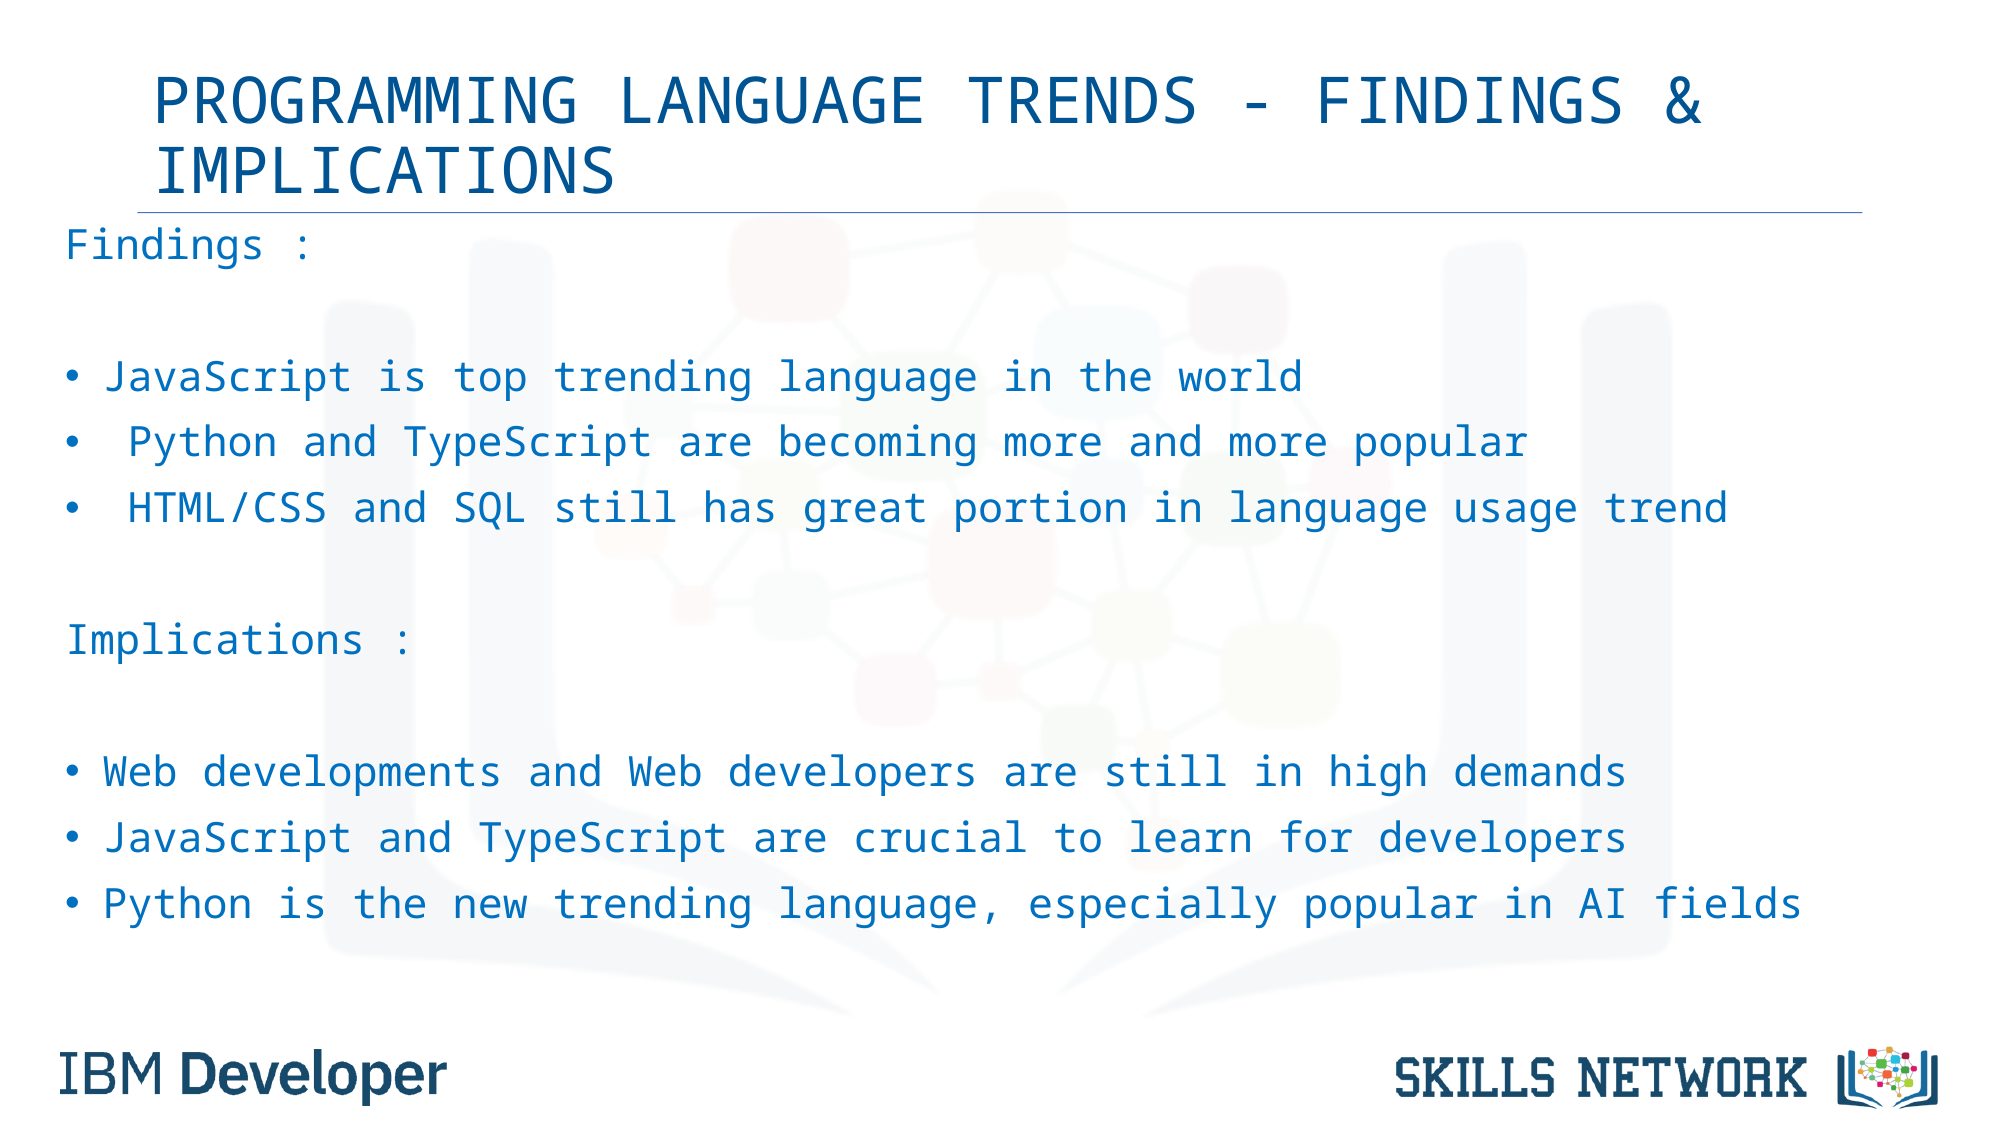

# PROGRAMMING LANGUAGE TRENDS - FINDINGS & IMPLICATIONS
Findings :

JavaScript is top trending language in the world
 Python and TypeScript are becoming more and more popular
 HTML/CSS and SQL still has great portion in language usage trend

Implications :

Web developments and Web developers are still in high demands
JavaScript and TypeScript are crucial to learn for developers
Python is the new trending language, especially popular in AI fields